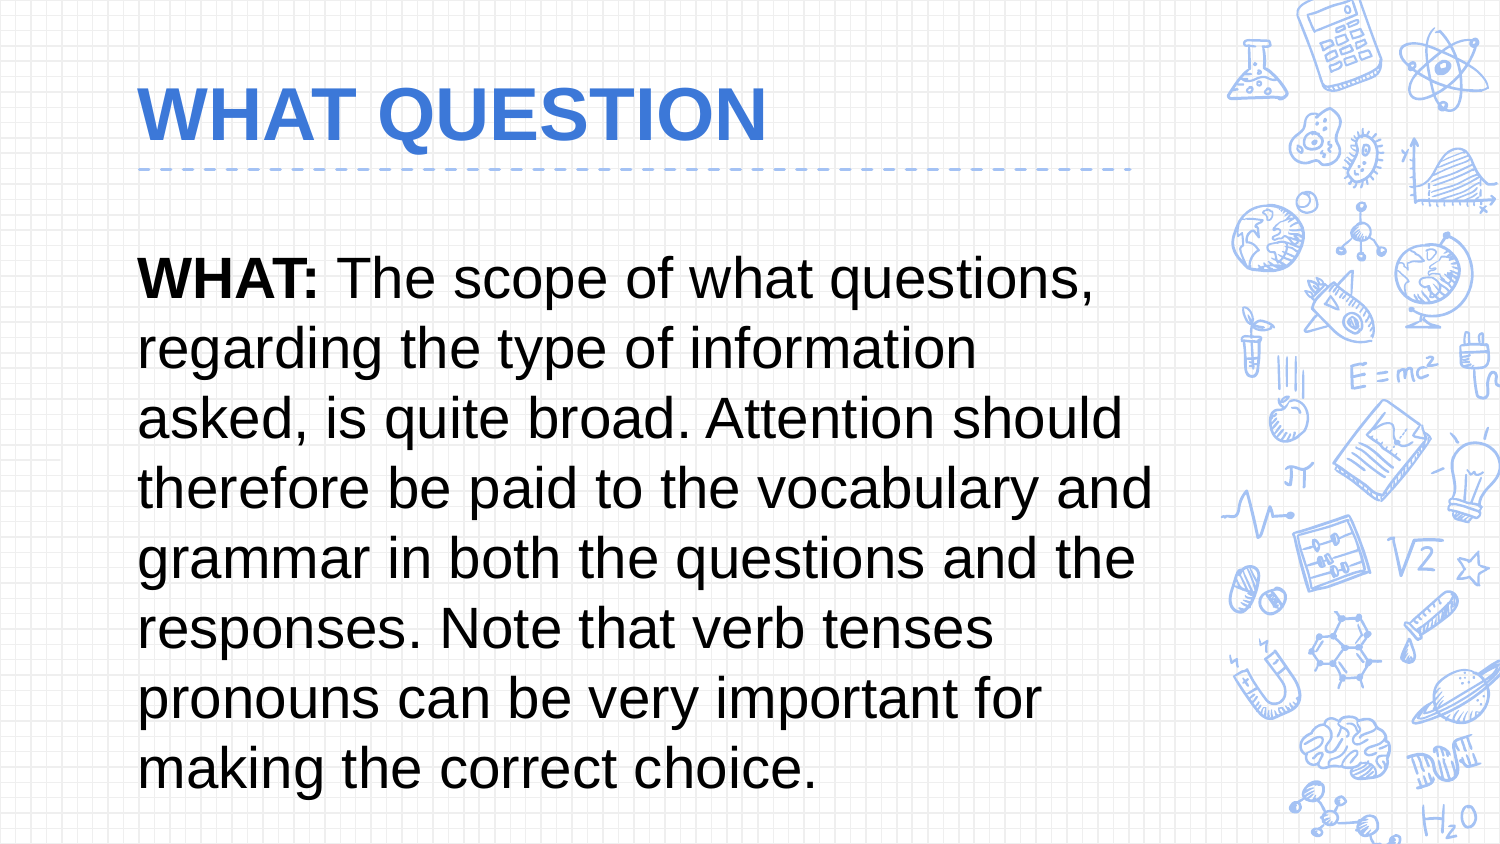

# WHAT QUESTION

WHAT: The scope of what questions, regarding the type of information asked, is quite broad. Attention should therefore be paid to the vocabulary and grammar in both the questions and the responses. Note that verb tenses pronouns can be very important for making the correct choice.